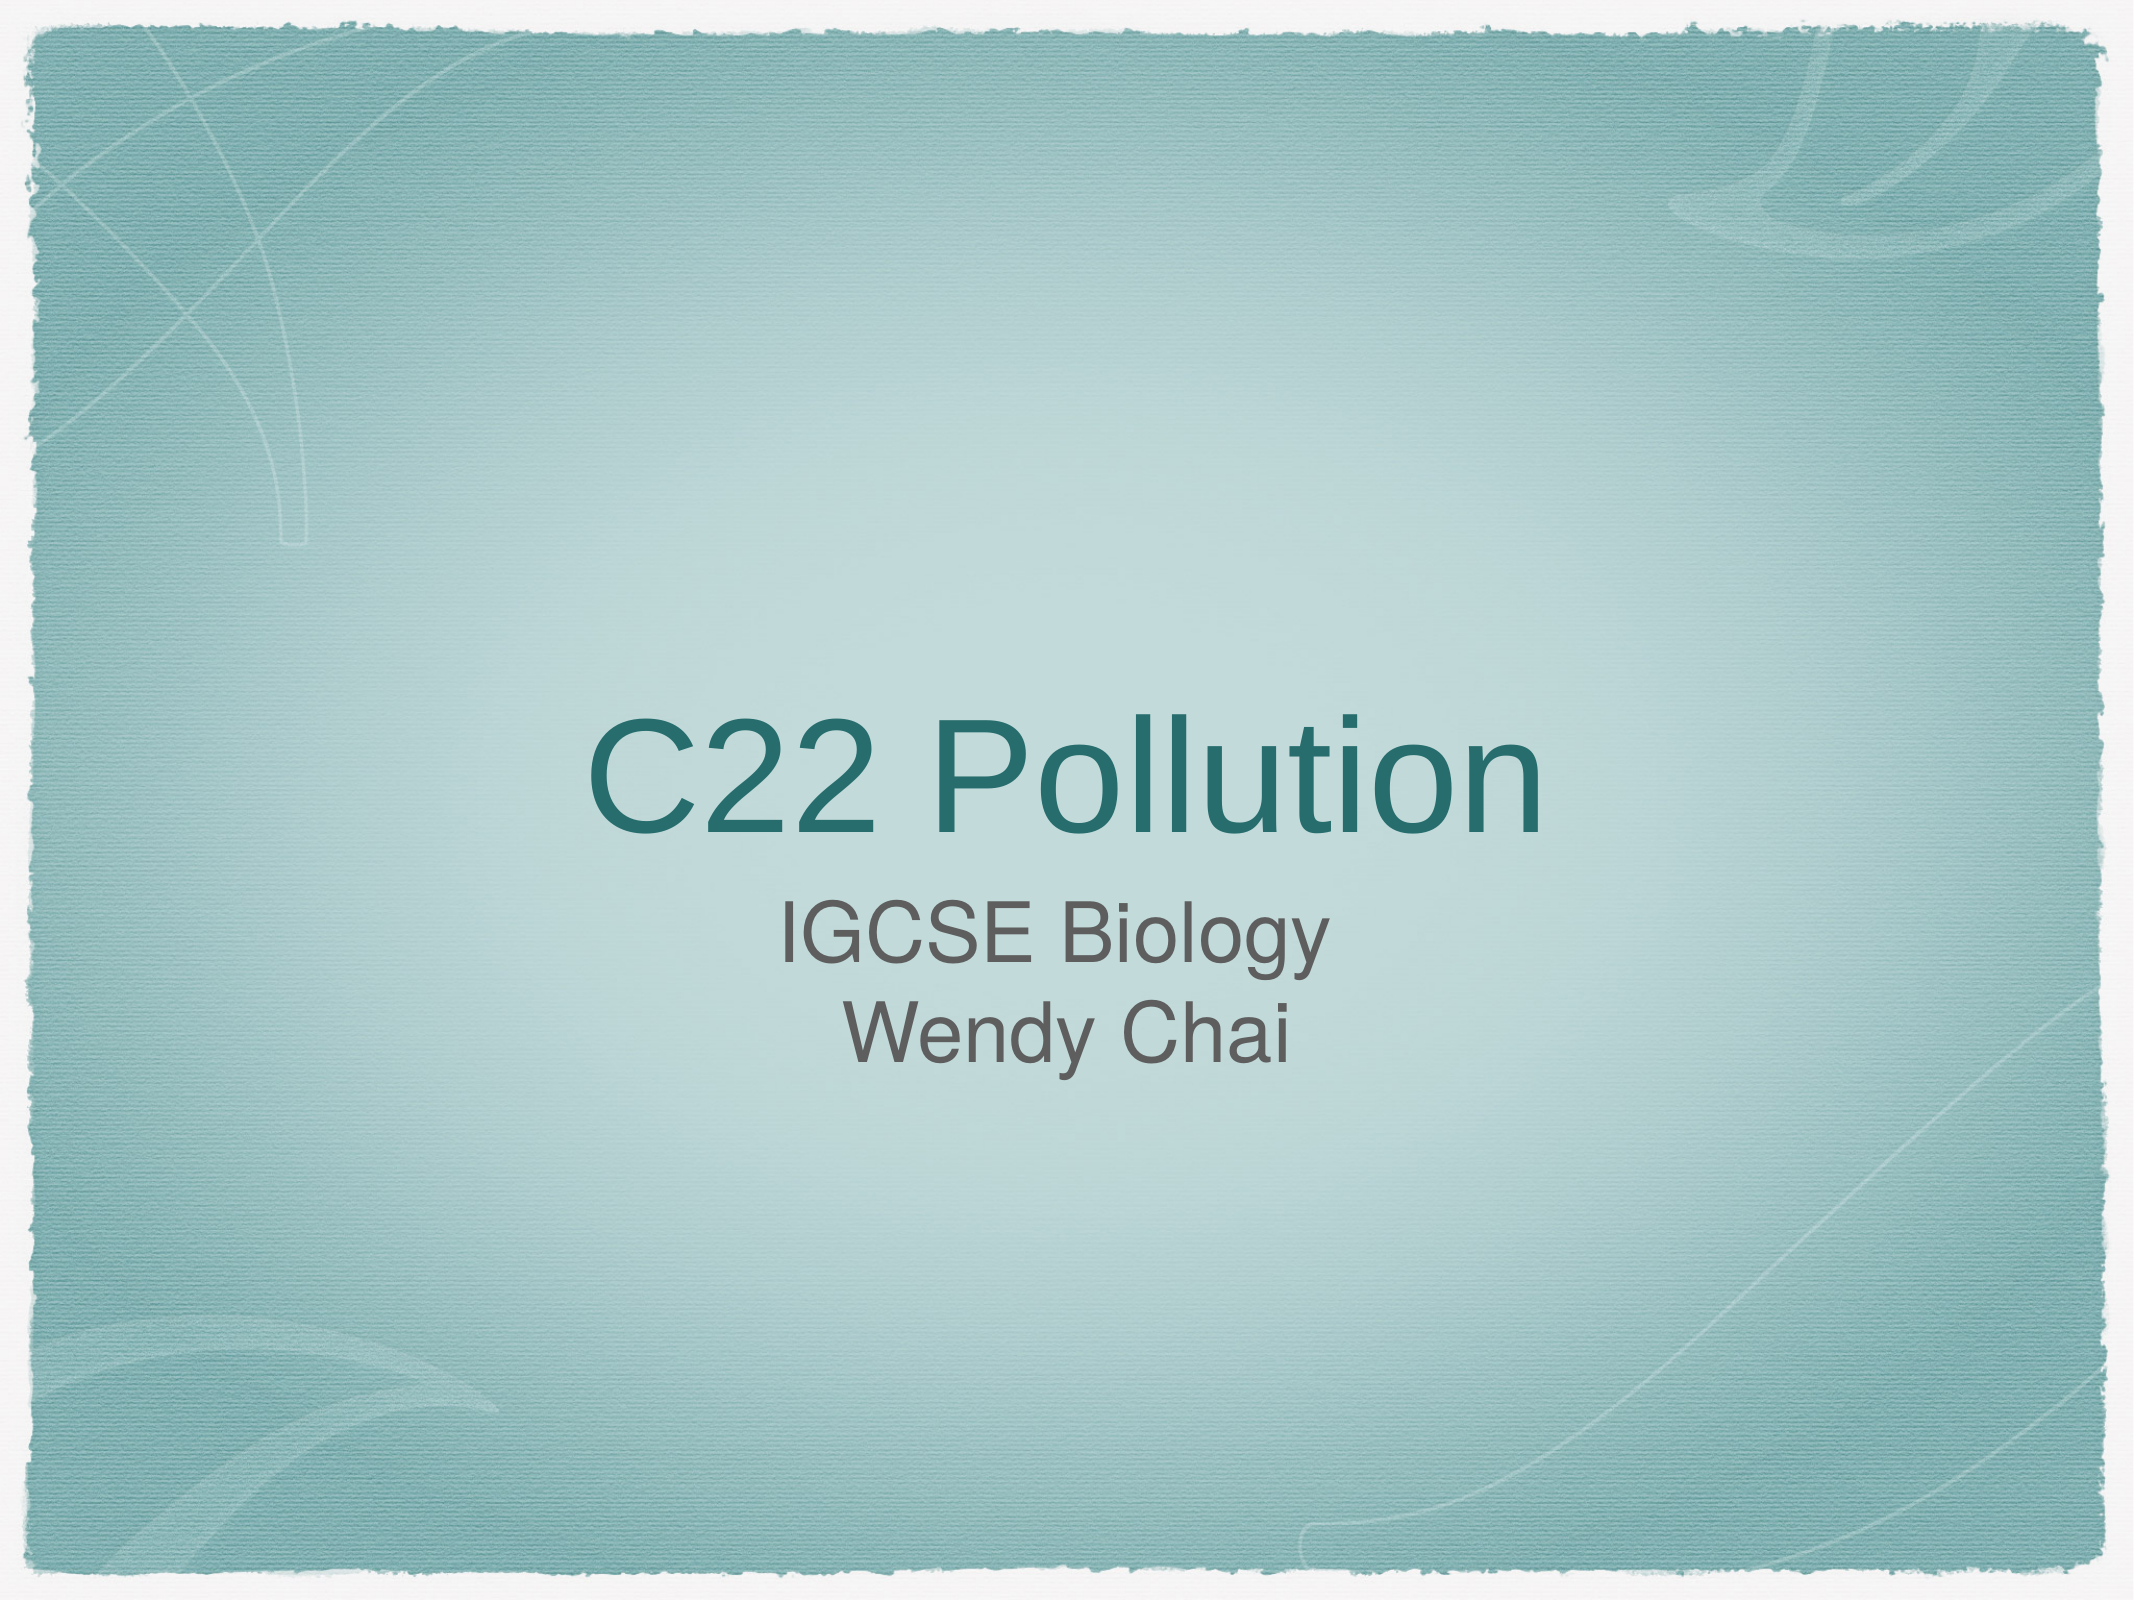

# C22 Pollution
IGCSE Biology
Wendy Chai